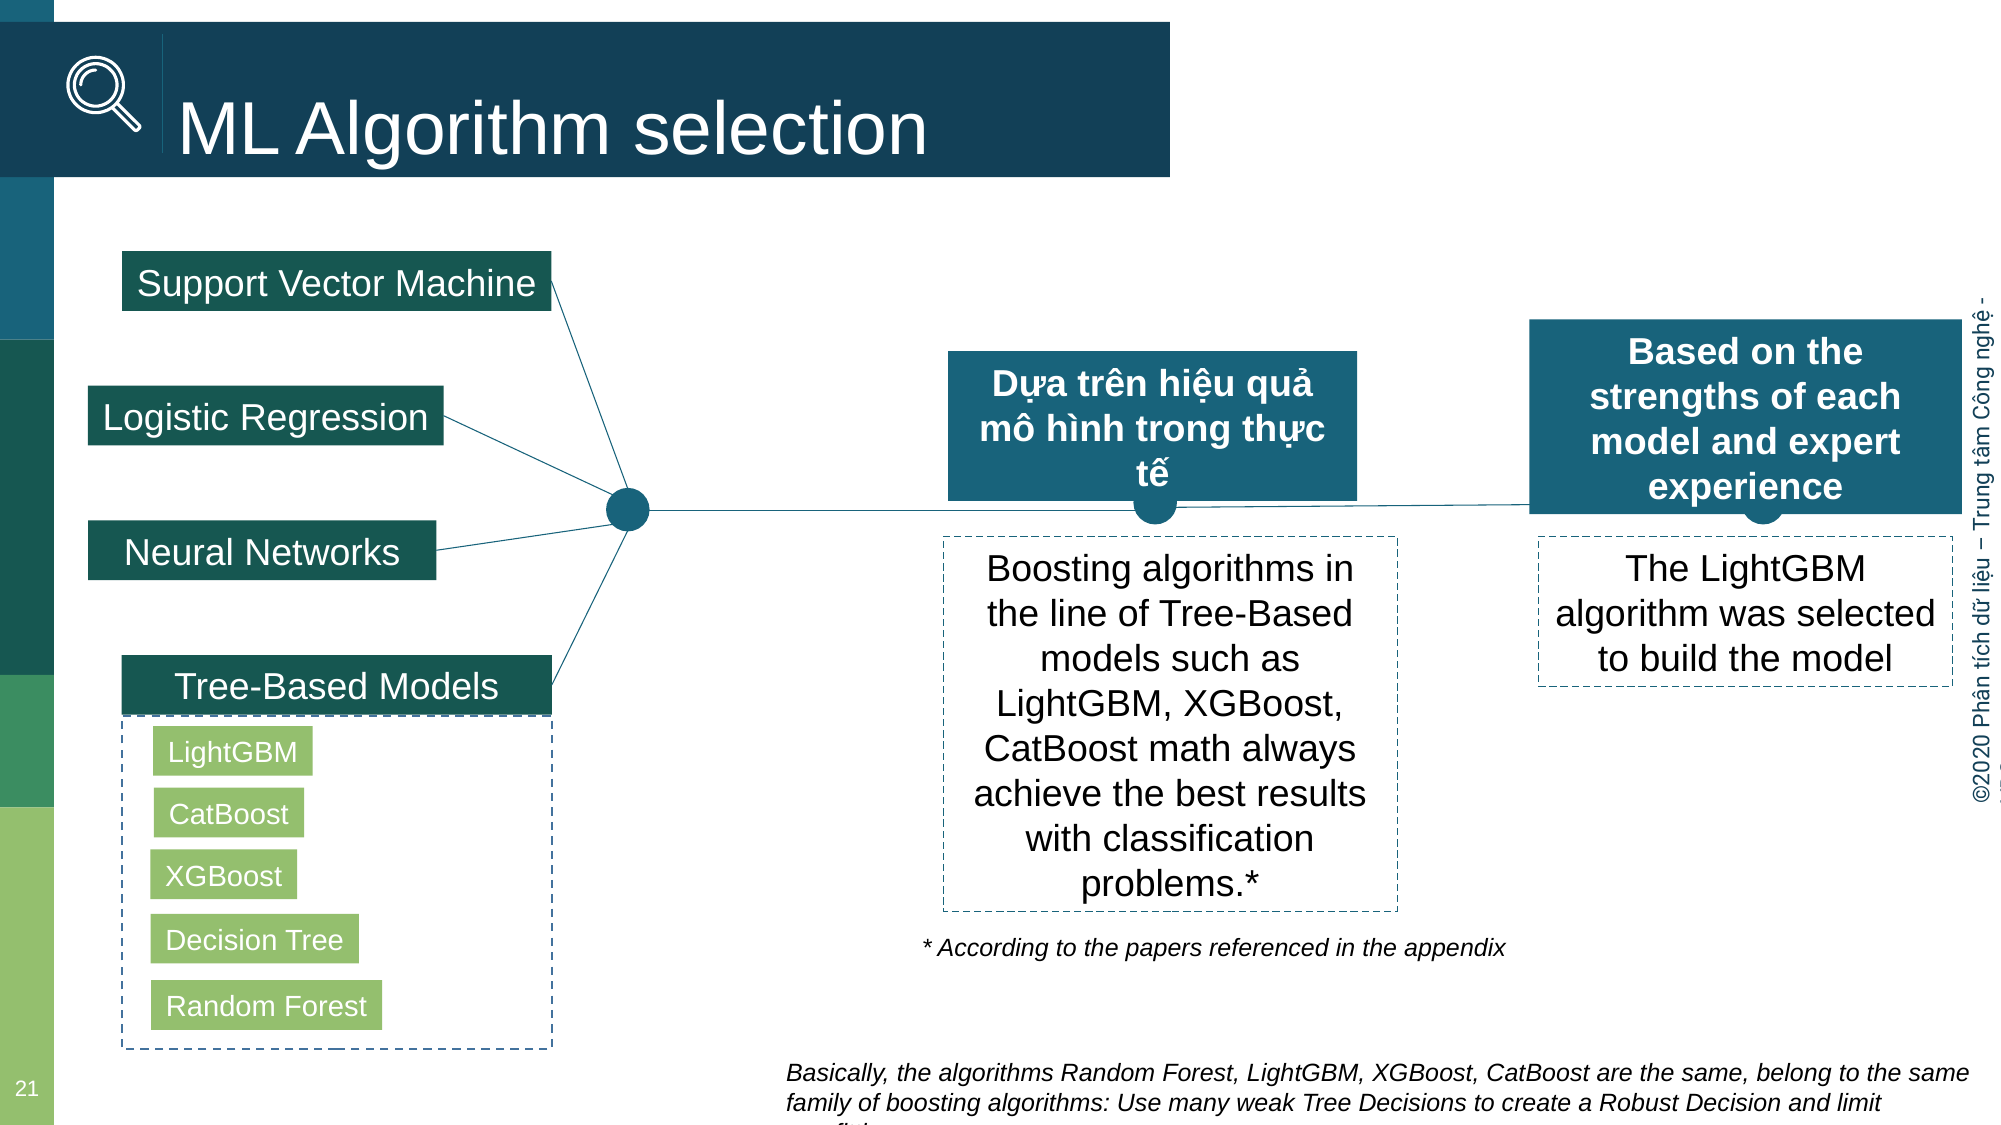

#

ML Algorithm selection
Support Vector Machine
Based on the strengths of each model and expert experience
Dựa trên hiệu quả mô hình trong thực tế
Logistic Regression

Neural Networks
Boosting algorithms in the line of Tree-Based models such as LightGBM, XGBoost, CatBoost math always achieve the best results with classification problems.*
The LightGBM algorithm was selected to build the model
Tree-Based Models

LightGBM
CatBoost
XGBoost
Decision Tree
* According to the papers referenced in the appendix
Random Forest
Basically, the algorithms Random Forest, LightGBM, XGBoost, CatBoost are the same, belong to the same family of boosting algorithms: Use many weak Tree Decisions to create a Robust Decision and limit overfitting.
21